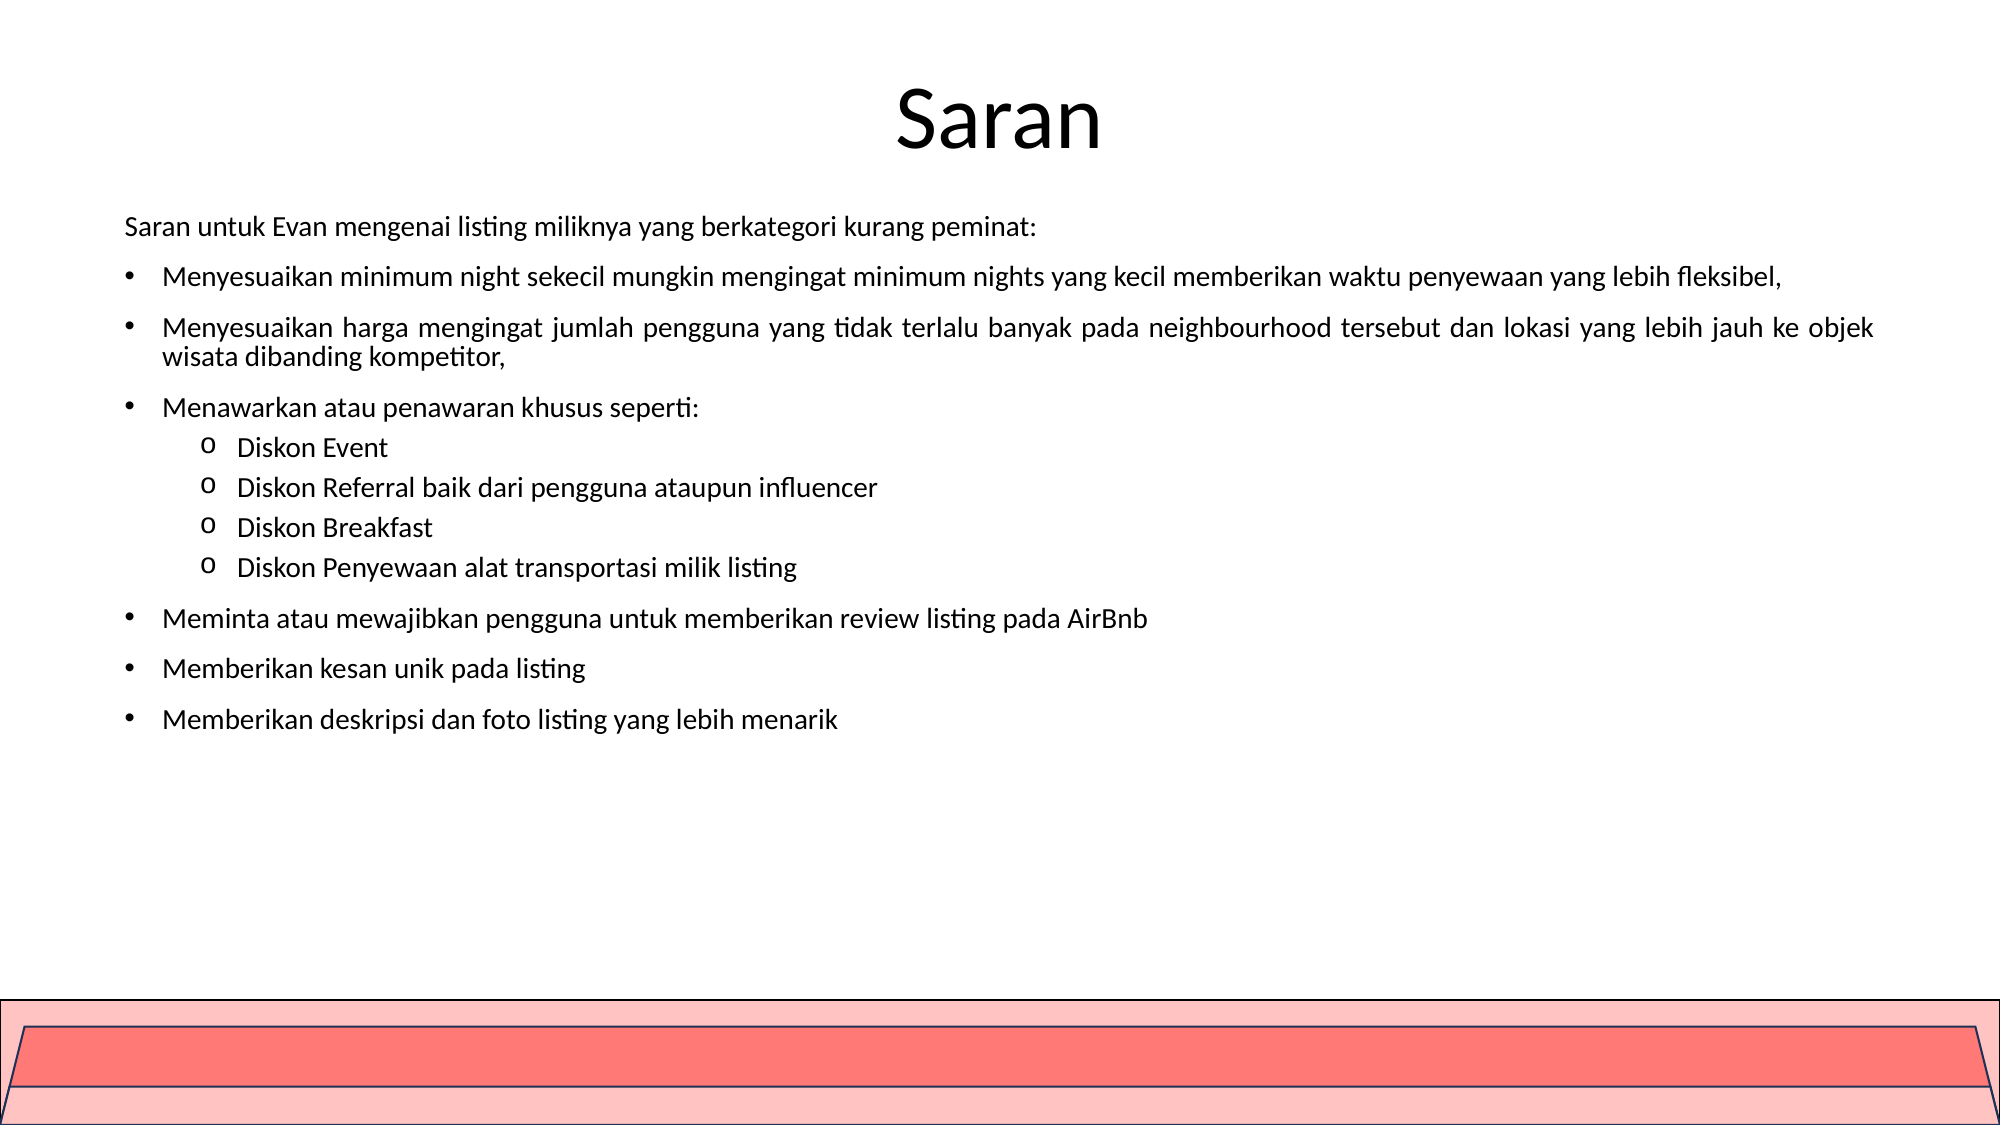

# Saran
Saran untuk Evan mengenai listing miliknya yang berkategori kurang peminat:
Menyesuaikan minimum night sekecil mungkin mengingat minimum nights yang kecil memberikan waktu penyewaan yang lebih fleksibel,
Menyesuaikan harga mengingat jumlah pengguna yang tidak terlalu banyak pada neighbourhood tersebut dan lokasi yang lebih jauh ke objek wisata dibanding kompetitor,
Menawarkan atau penawaran khusus seperti:
Diskon Event
Diskon Referral baik dari pengguna ataupun influencer
Diskon Breakfast
Diskon Penyewaan alat transportasi milik listing
Meminta atau mewajibkan pengguna untuk memberikan review listing pada AirBnb
Memberikan kesan unik pada listing
Memberikan deskripsi dan foto listing yang lebih menarik